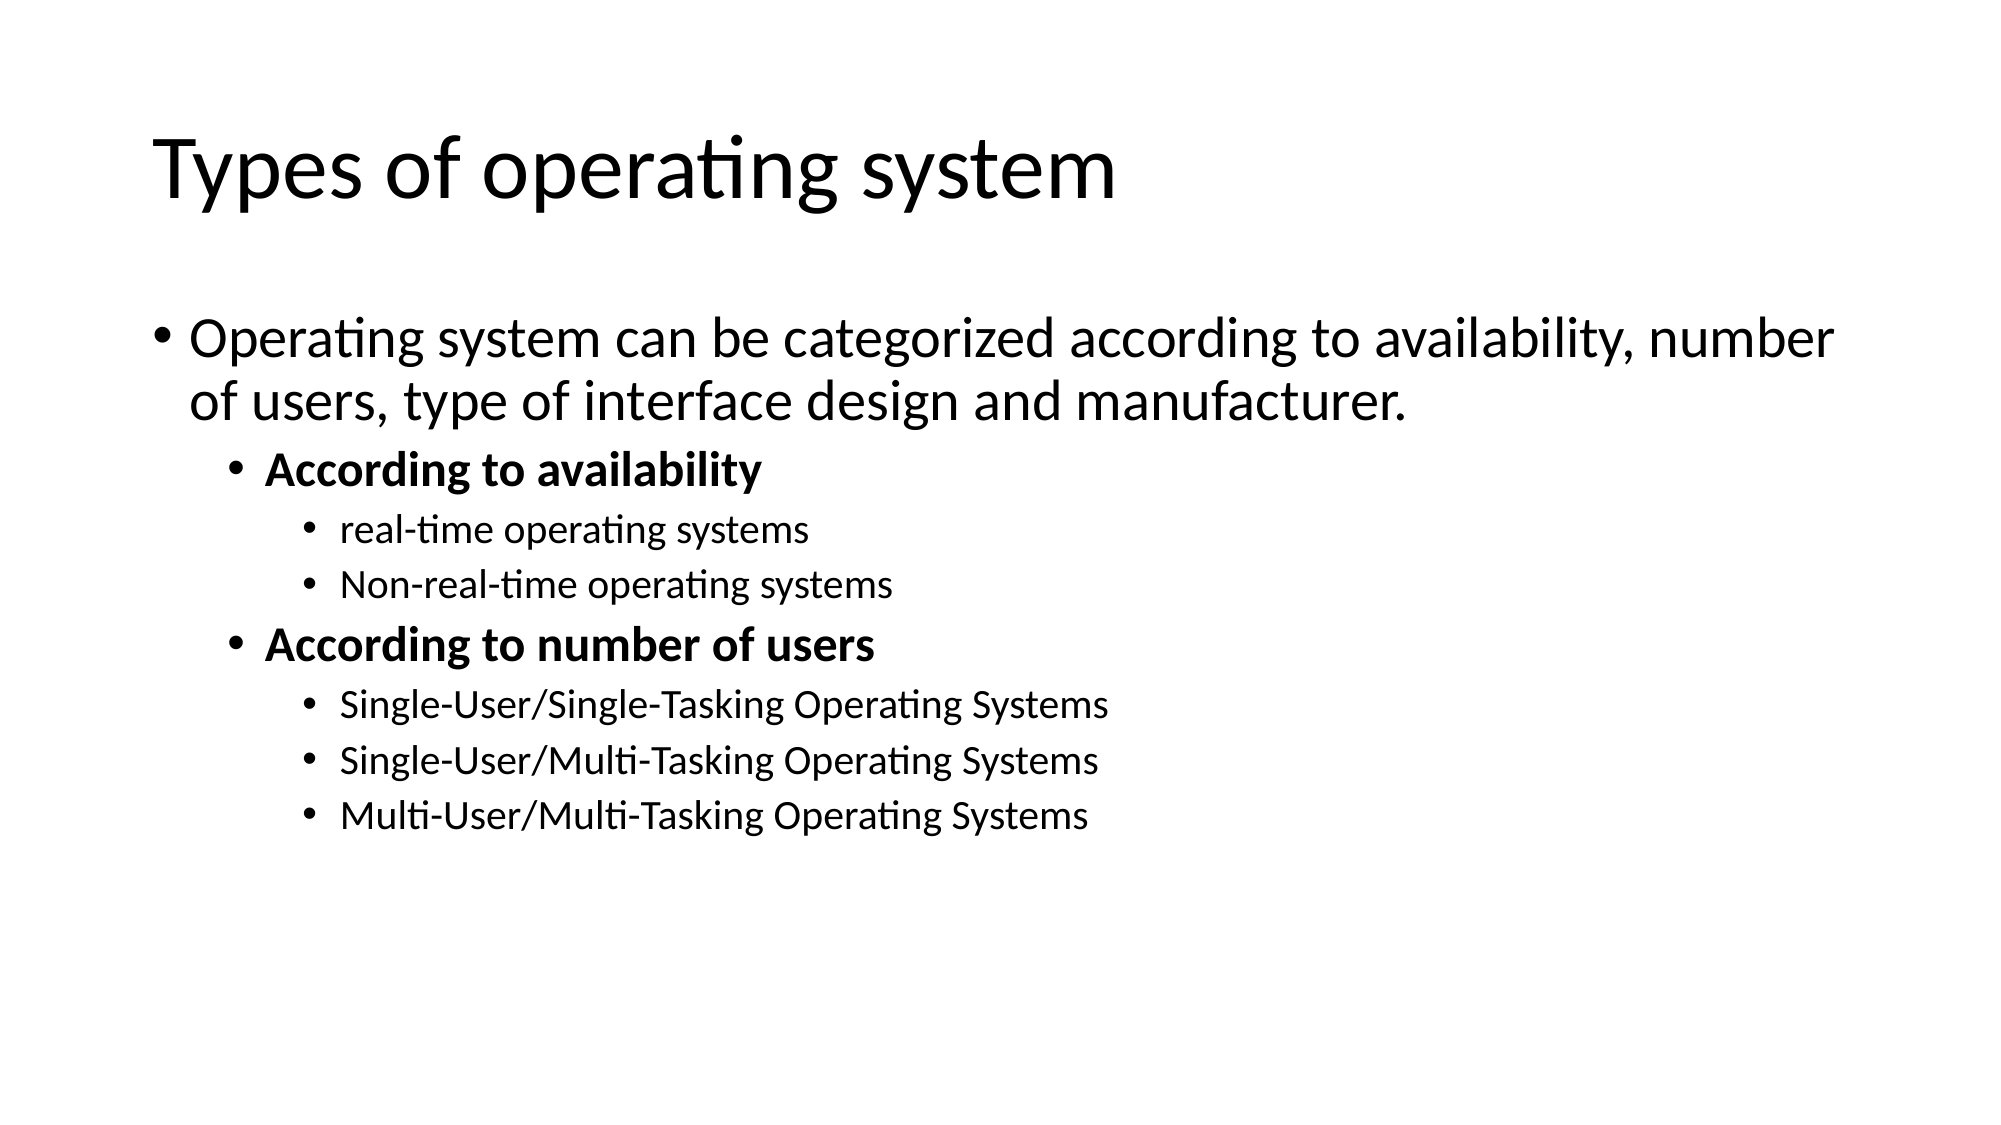

# Types of operating system
Operating system can be categorized according to availability, number of users, type of interface design and manufacturer.
According to availability
real-time operating systems
Non-real-time operating systems
According to number of users
Single-User/Single-Tasking Operating Systems
Single-User/Multi-Tasking Operating Systems
Multi-User/Multi-Tasking Operating Systems